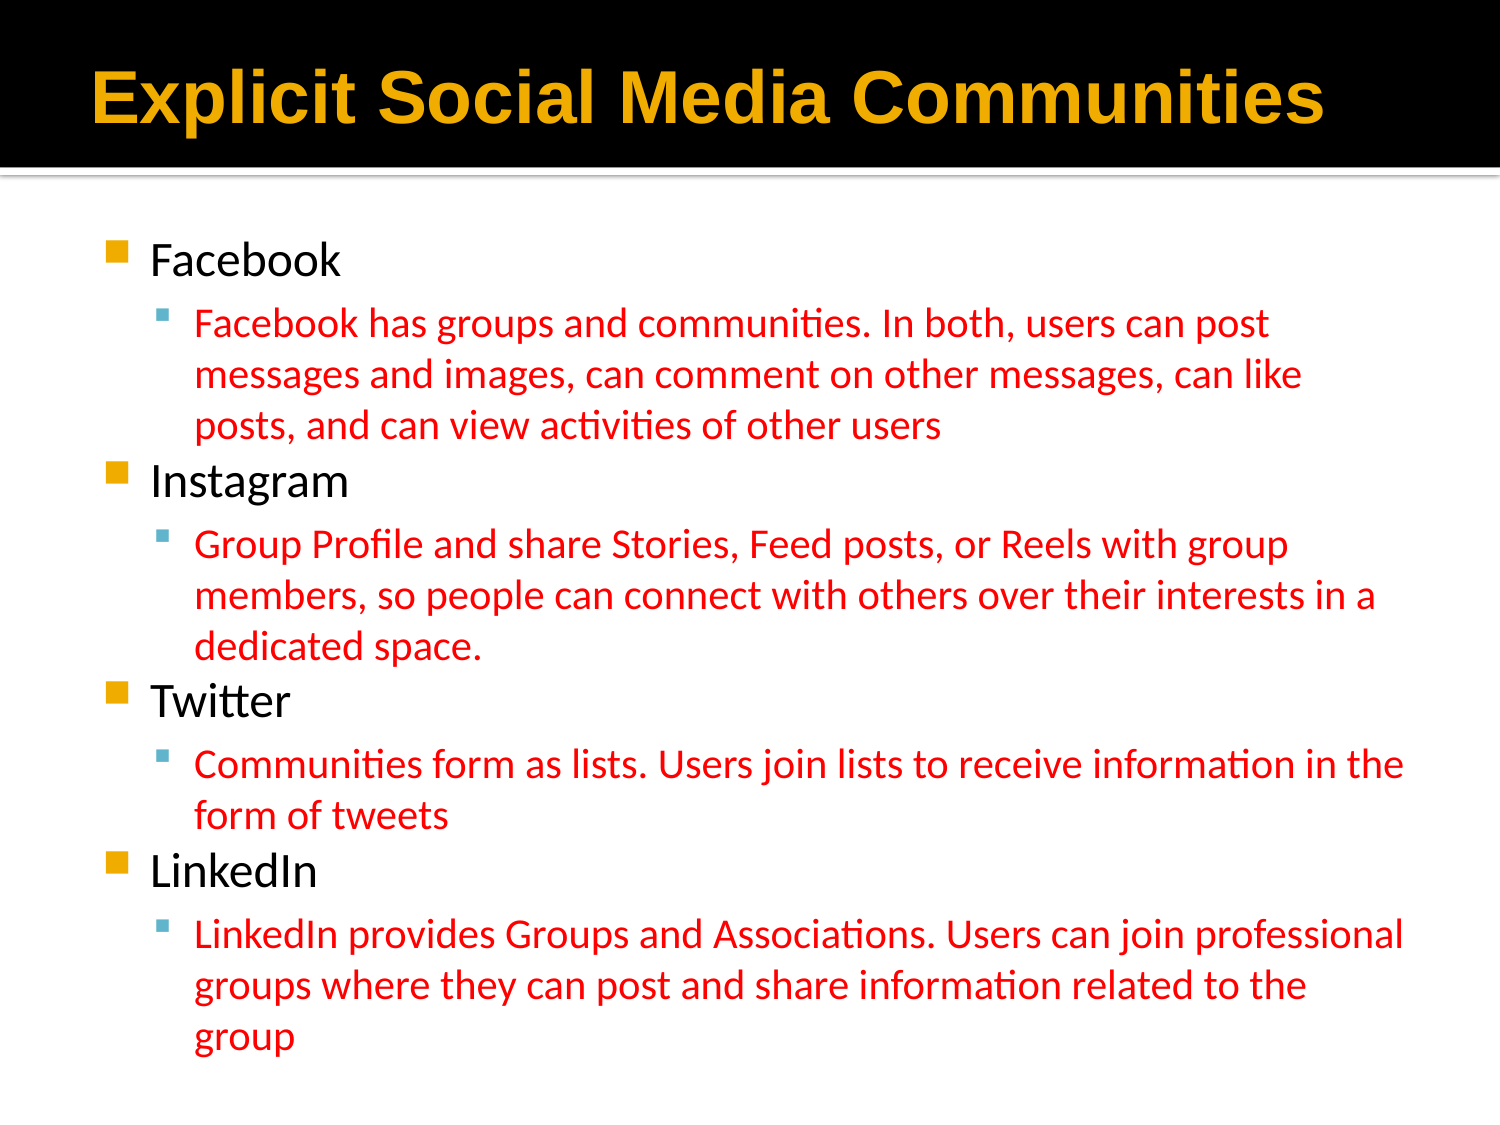

# Explicit Social Media Communities
Facebook
Facebook has groups and communities. In both, users can post messages and images, can comment on other messages, can like posts, and can view activities of other users
Instagram
Group Profile and share Stories, Feed posts, or Reels with group members, so people can connect with others over their interests in a dedicated space.
Twitter
Communities form as lists. Users join lists to receive information in the form of tweets
LinkedIn
LinkedIn provides Groups and Associations. Users can join professional groups where they can post and share information related to the group